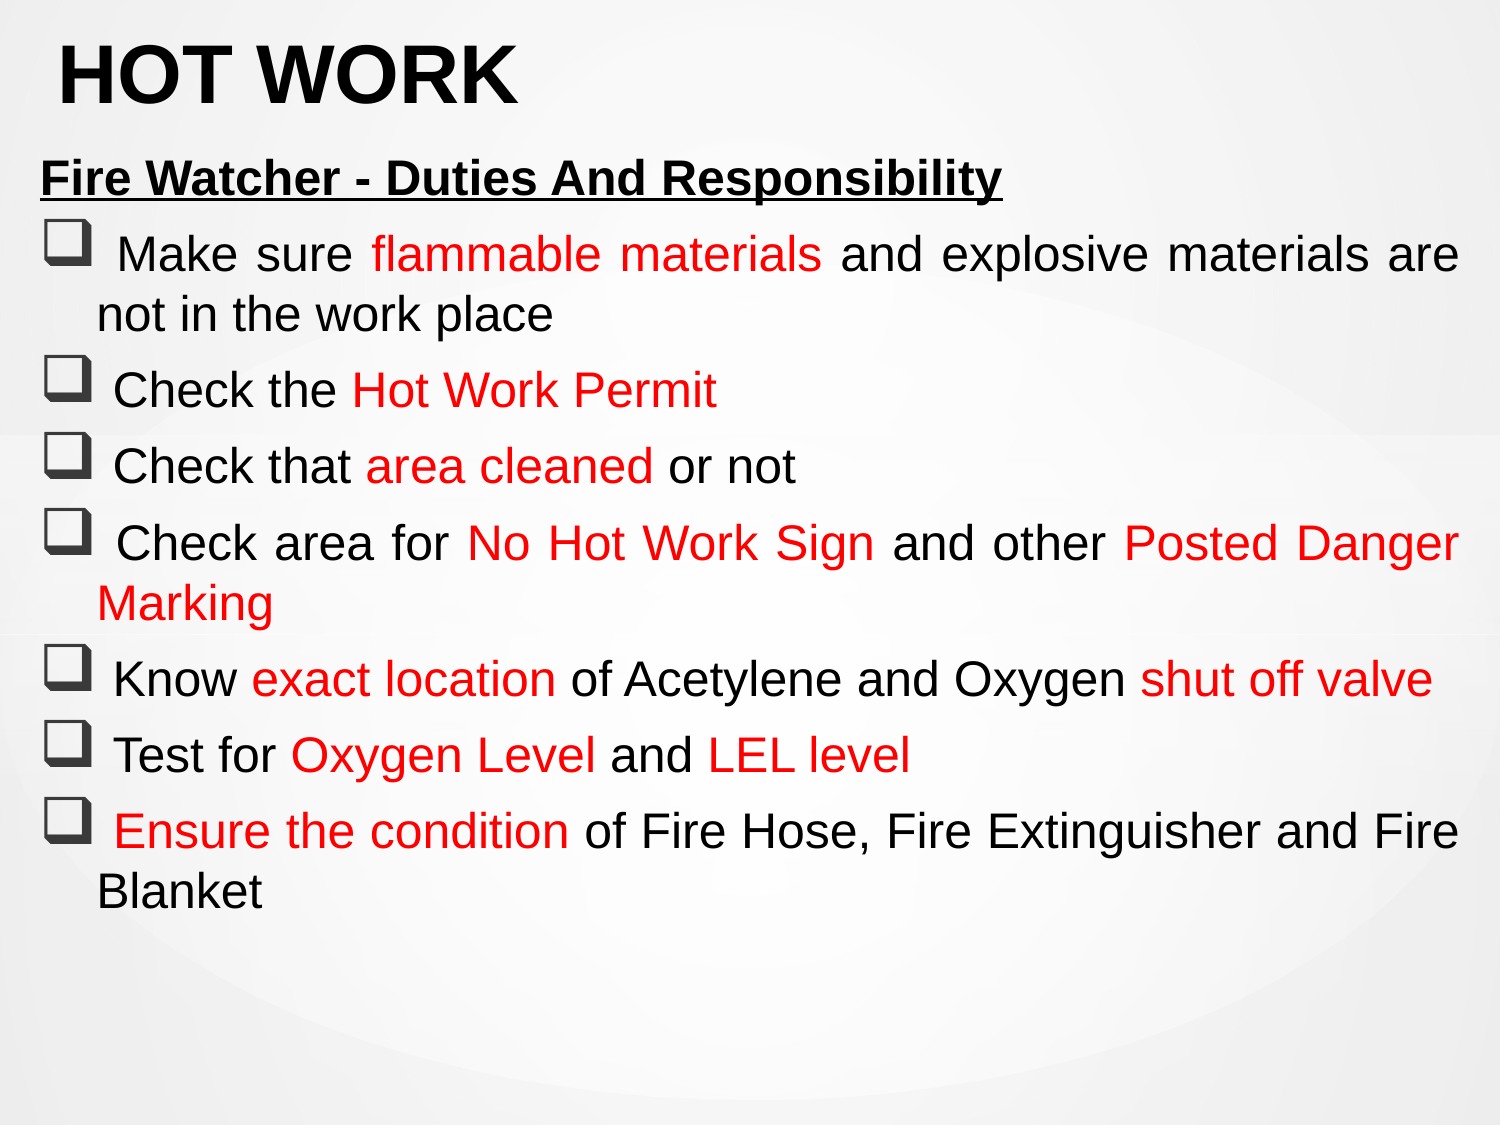

# HOT WORK
Fire Watcher - Duties And Responsibility
 Make sure flammable materials and explosive materials are not in the work place
 Check the Hot Work Permit
 Check that area cleaned or not
 Check area for No Hot Work Sign and other Posted Danger Marking
 Know exact location of Acetylene and Oxygen shut off valve
 Test for Oxygen Level and LEL level
 Ensure the condition of Fire Hose, Fire Extinguisher and Fire Blanket